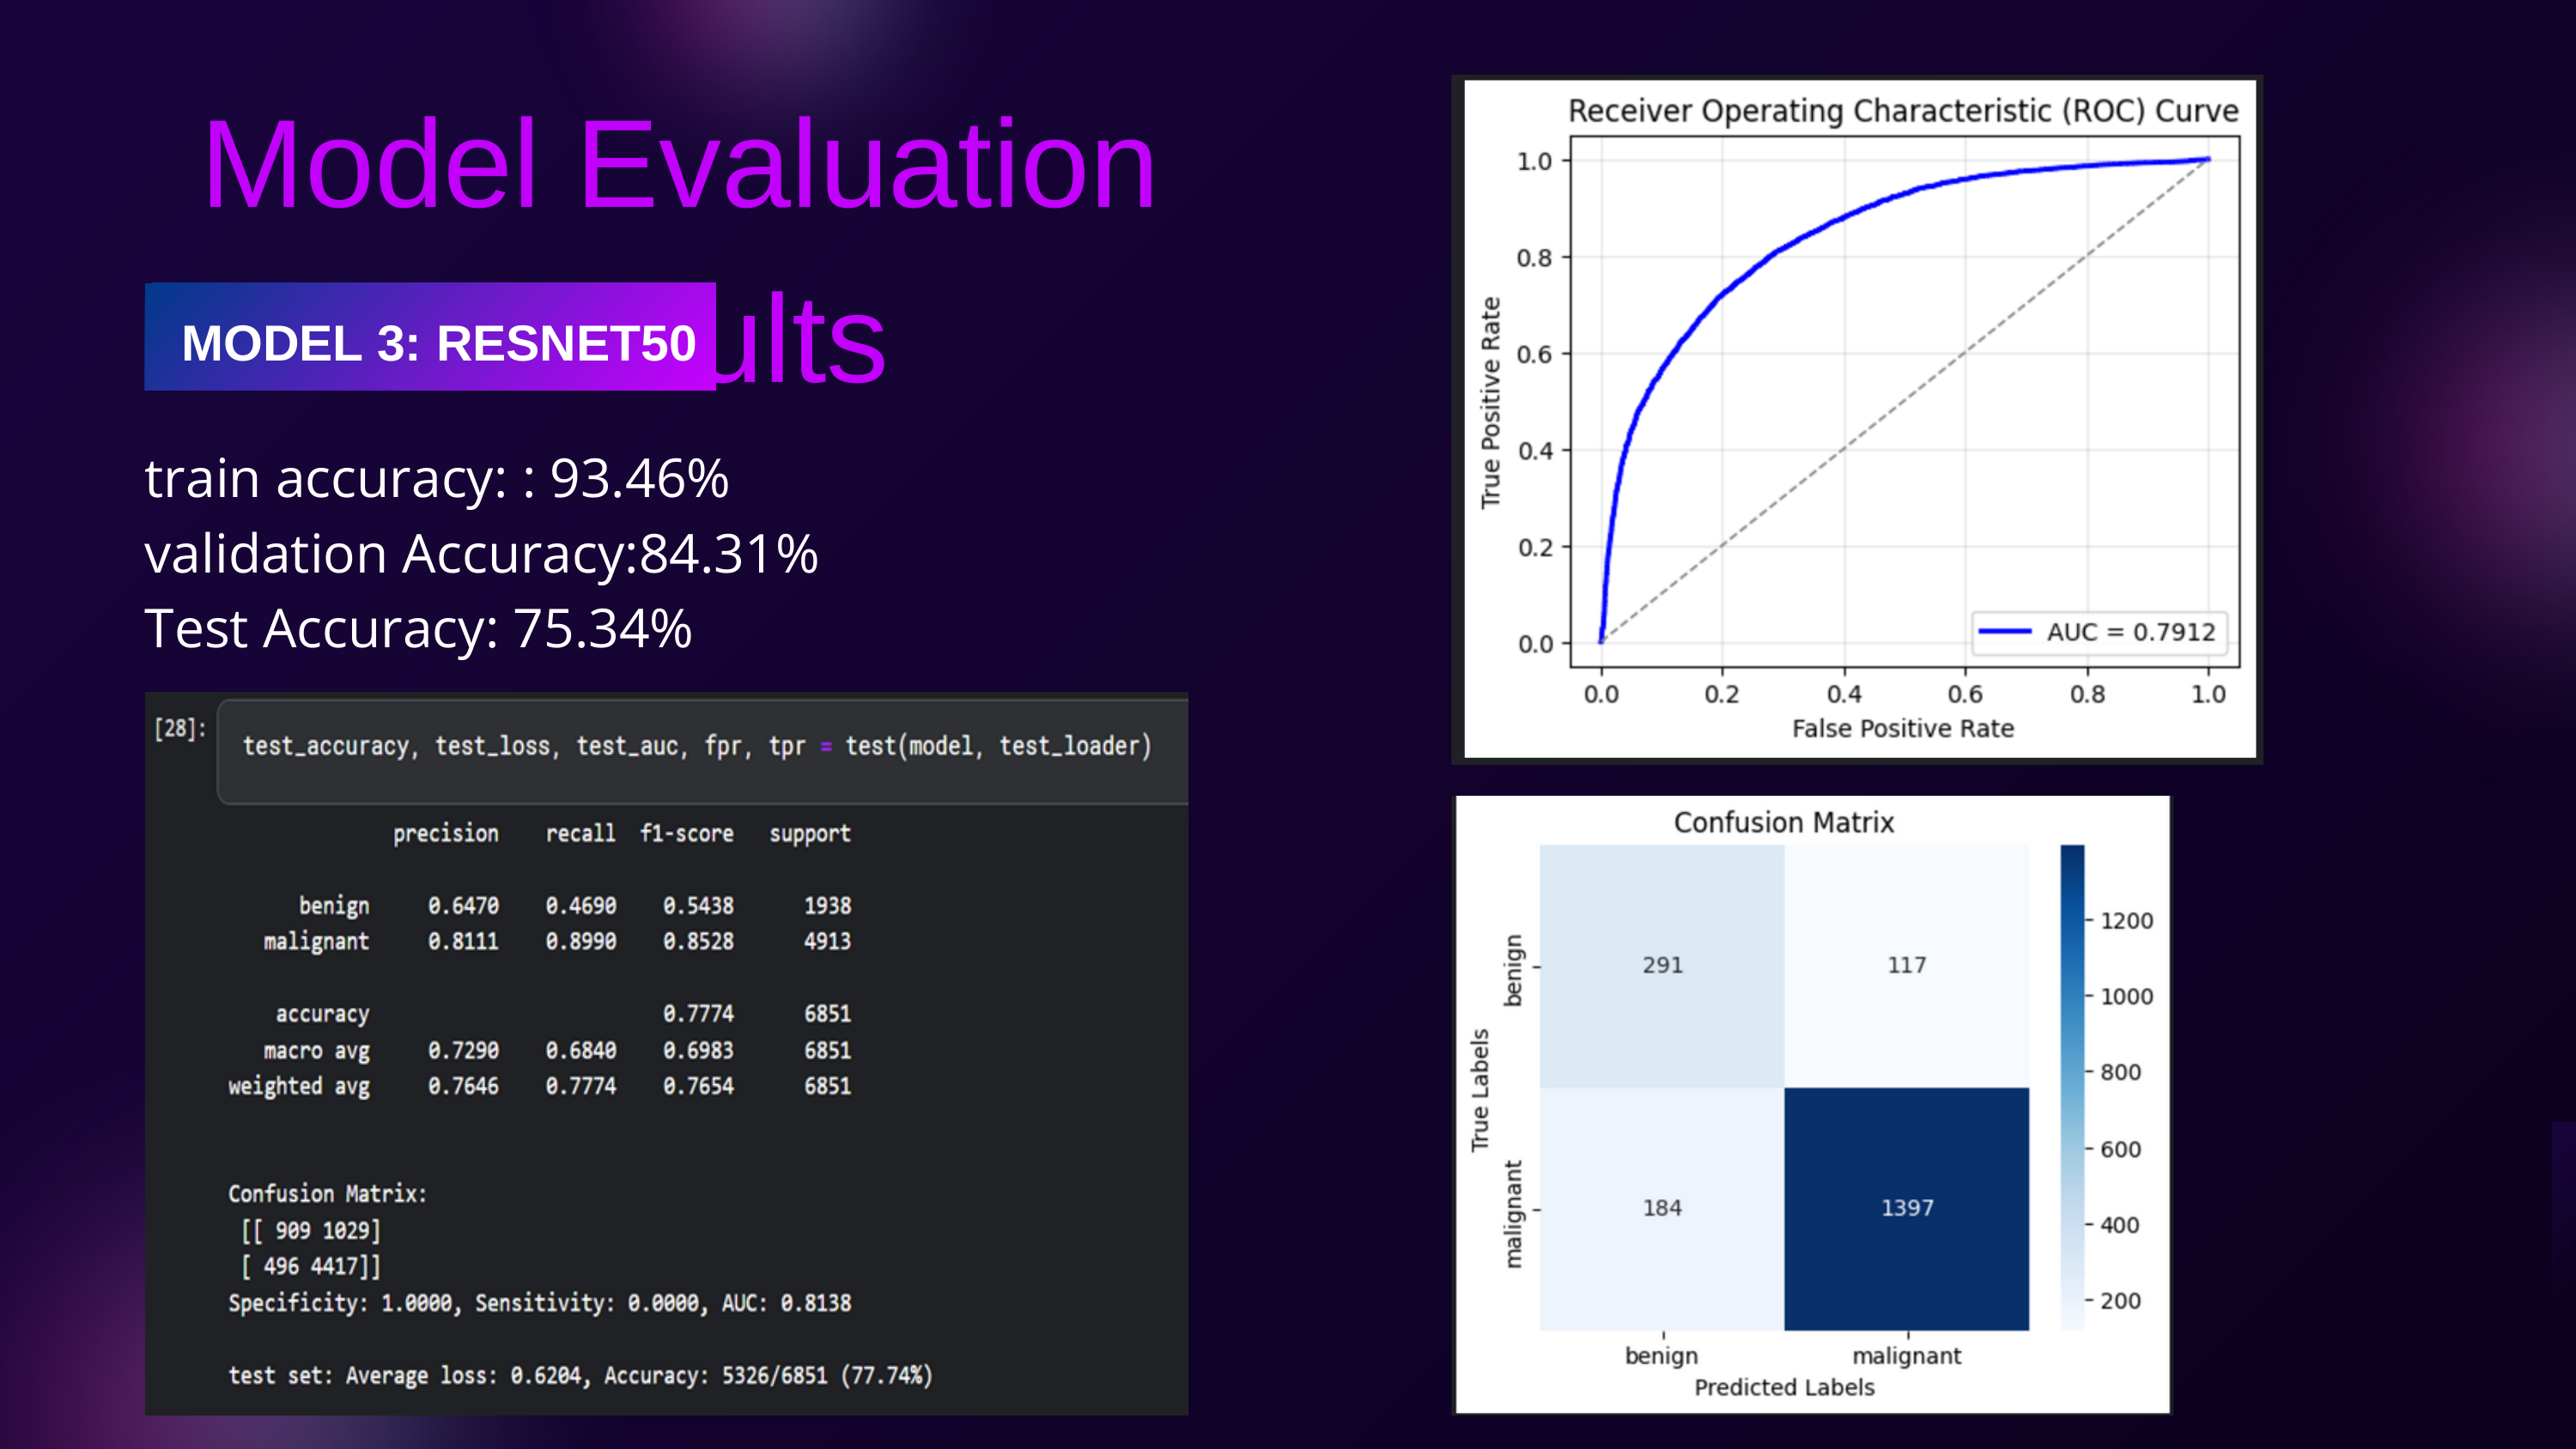

Model Evaluation Results

MODEL 3: RESNET50
train accuracy: : 93.46%
validation Accuracy:84.31%
Test Accuracy: 75.34%